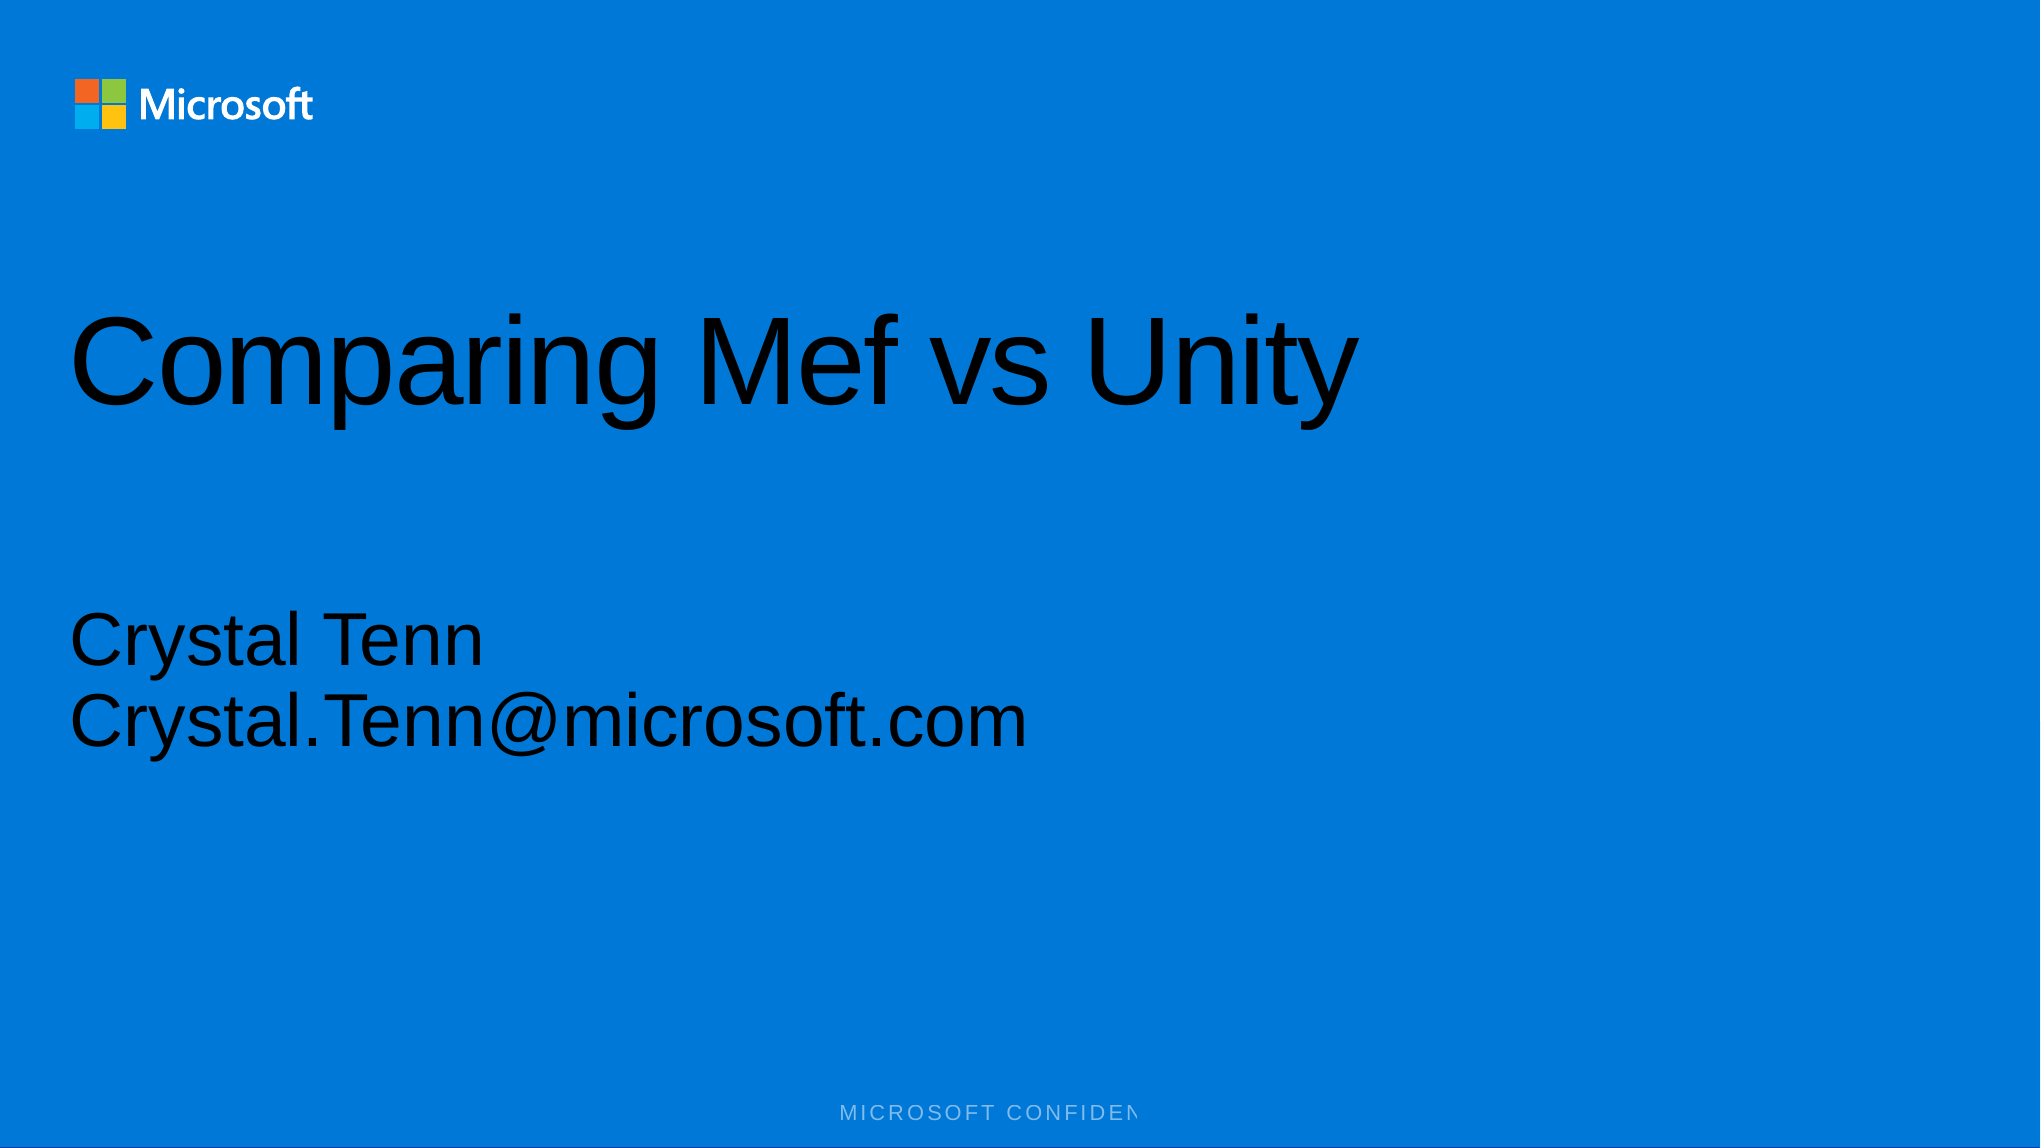

# Comparing Mef vs Unity
Crystal Tenn
Crystal.Tenn@microsoft.com